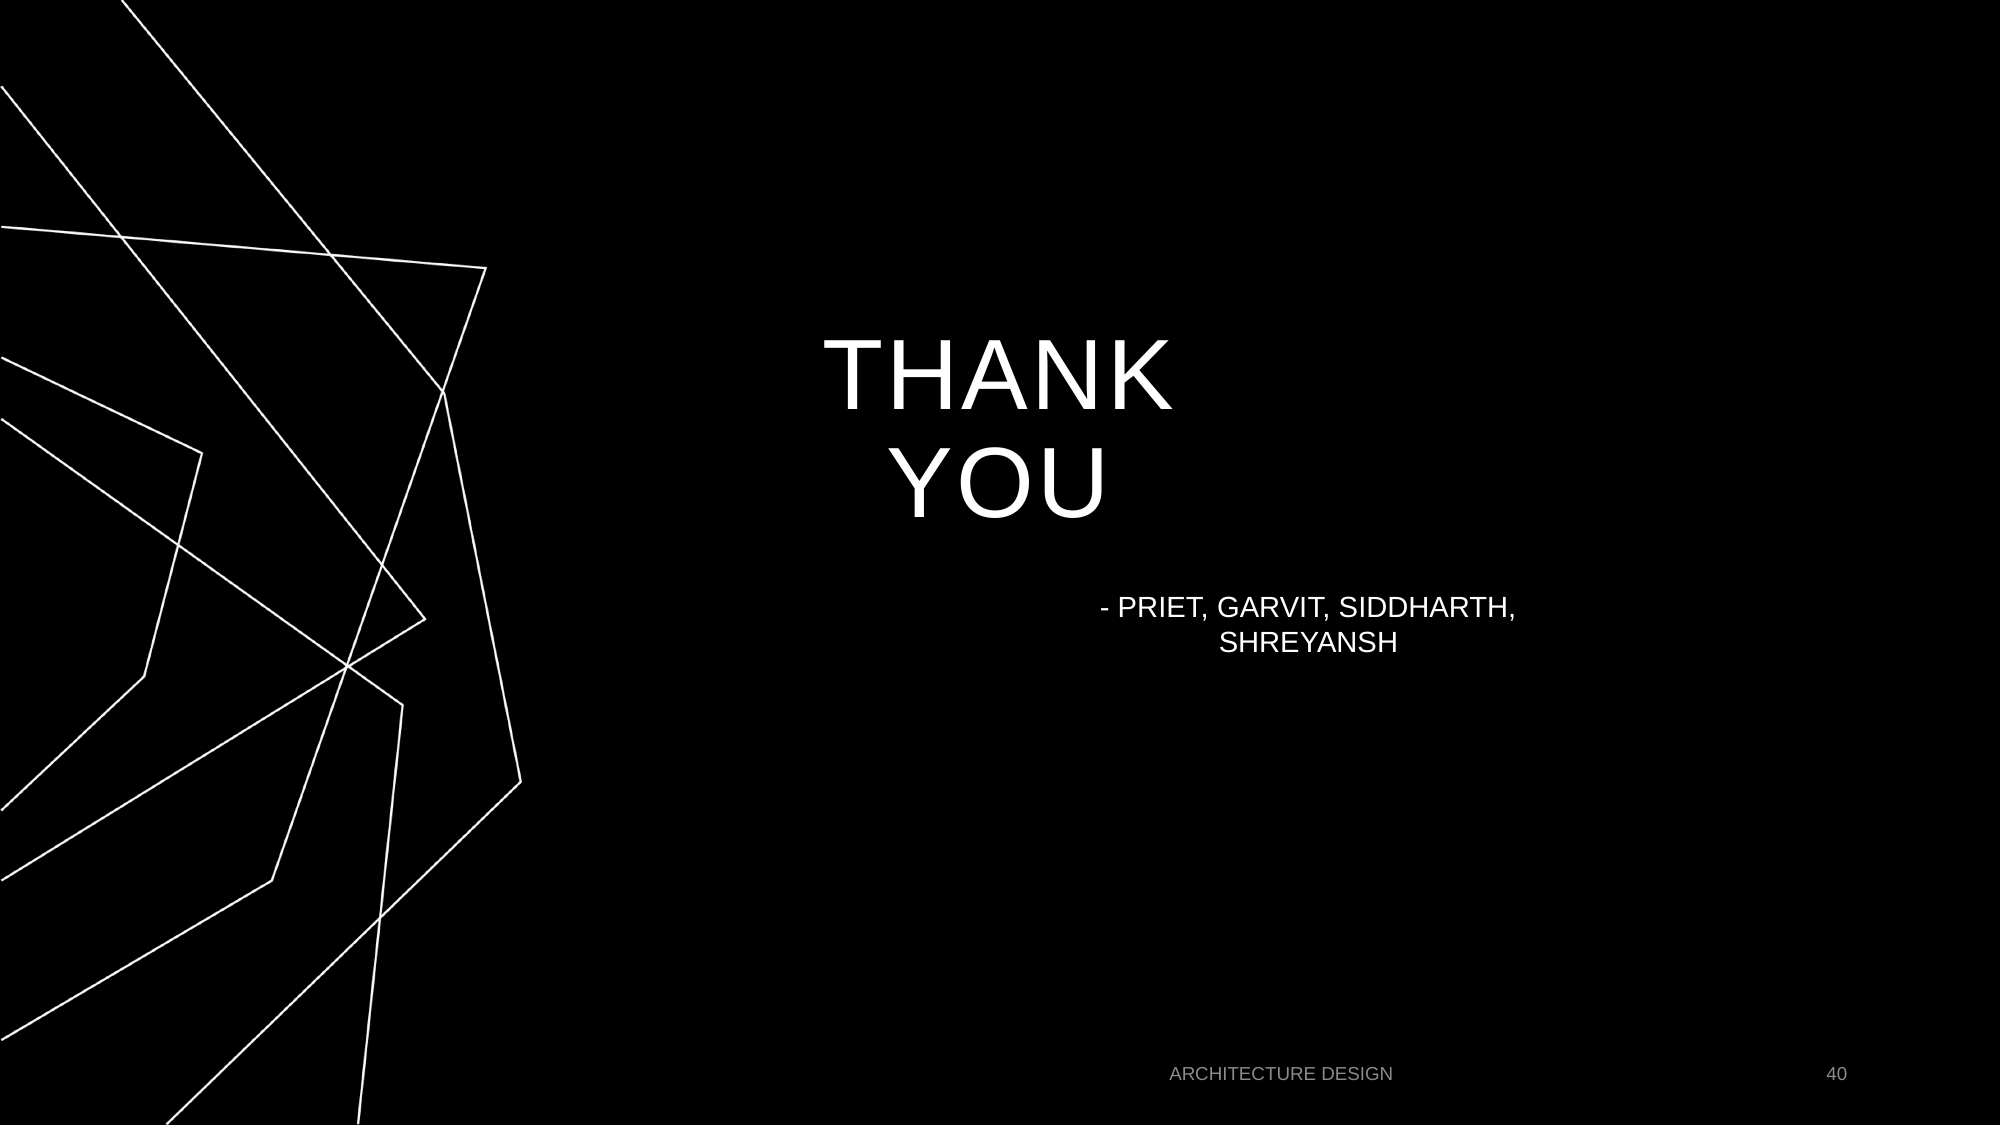

# THANK YOU
- Priet, Garvit, Siddharth, shreyansh
ARCHITECTURE DESIGN
40